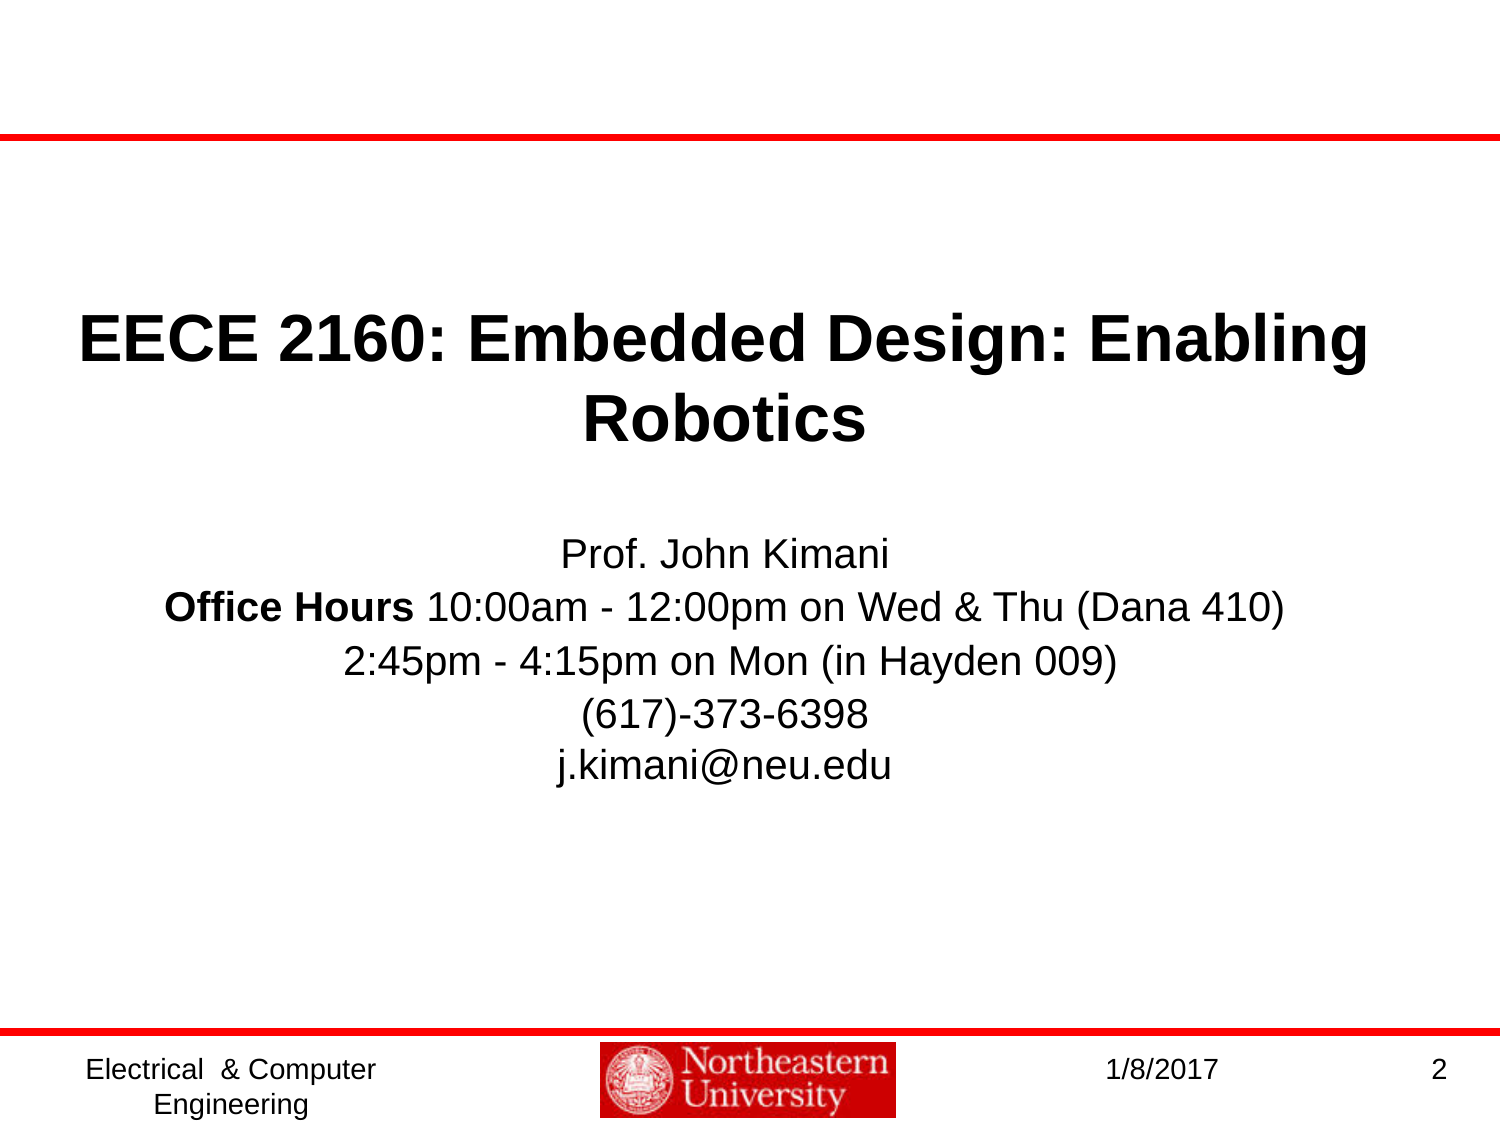

EECE 2160: Embedded Design: Enabling Robotics
Prof. John Kimani
Office Hours 10:00am - 12:00pm on Wed & Thu (Dana 410)
 2:45pm - 4:15pm on Mon (in Hayden 009)
(617)-373-6398
 j.kimani@neu.edu
Electrical  & Computer Engineering
1/8/2017
2